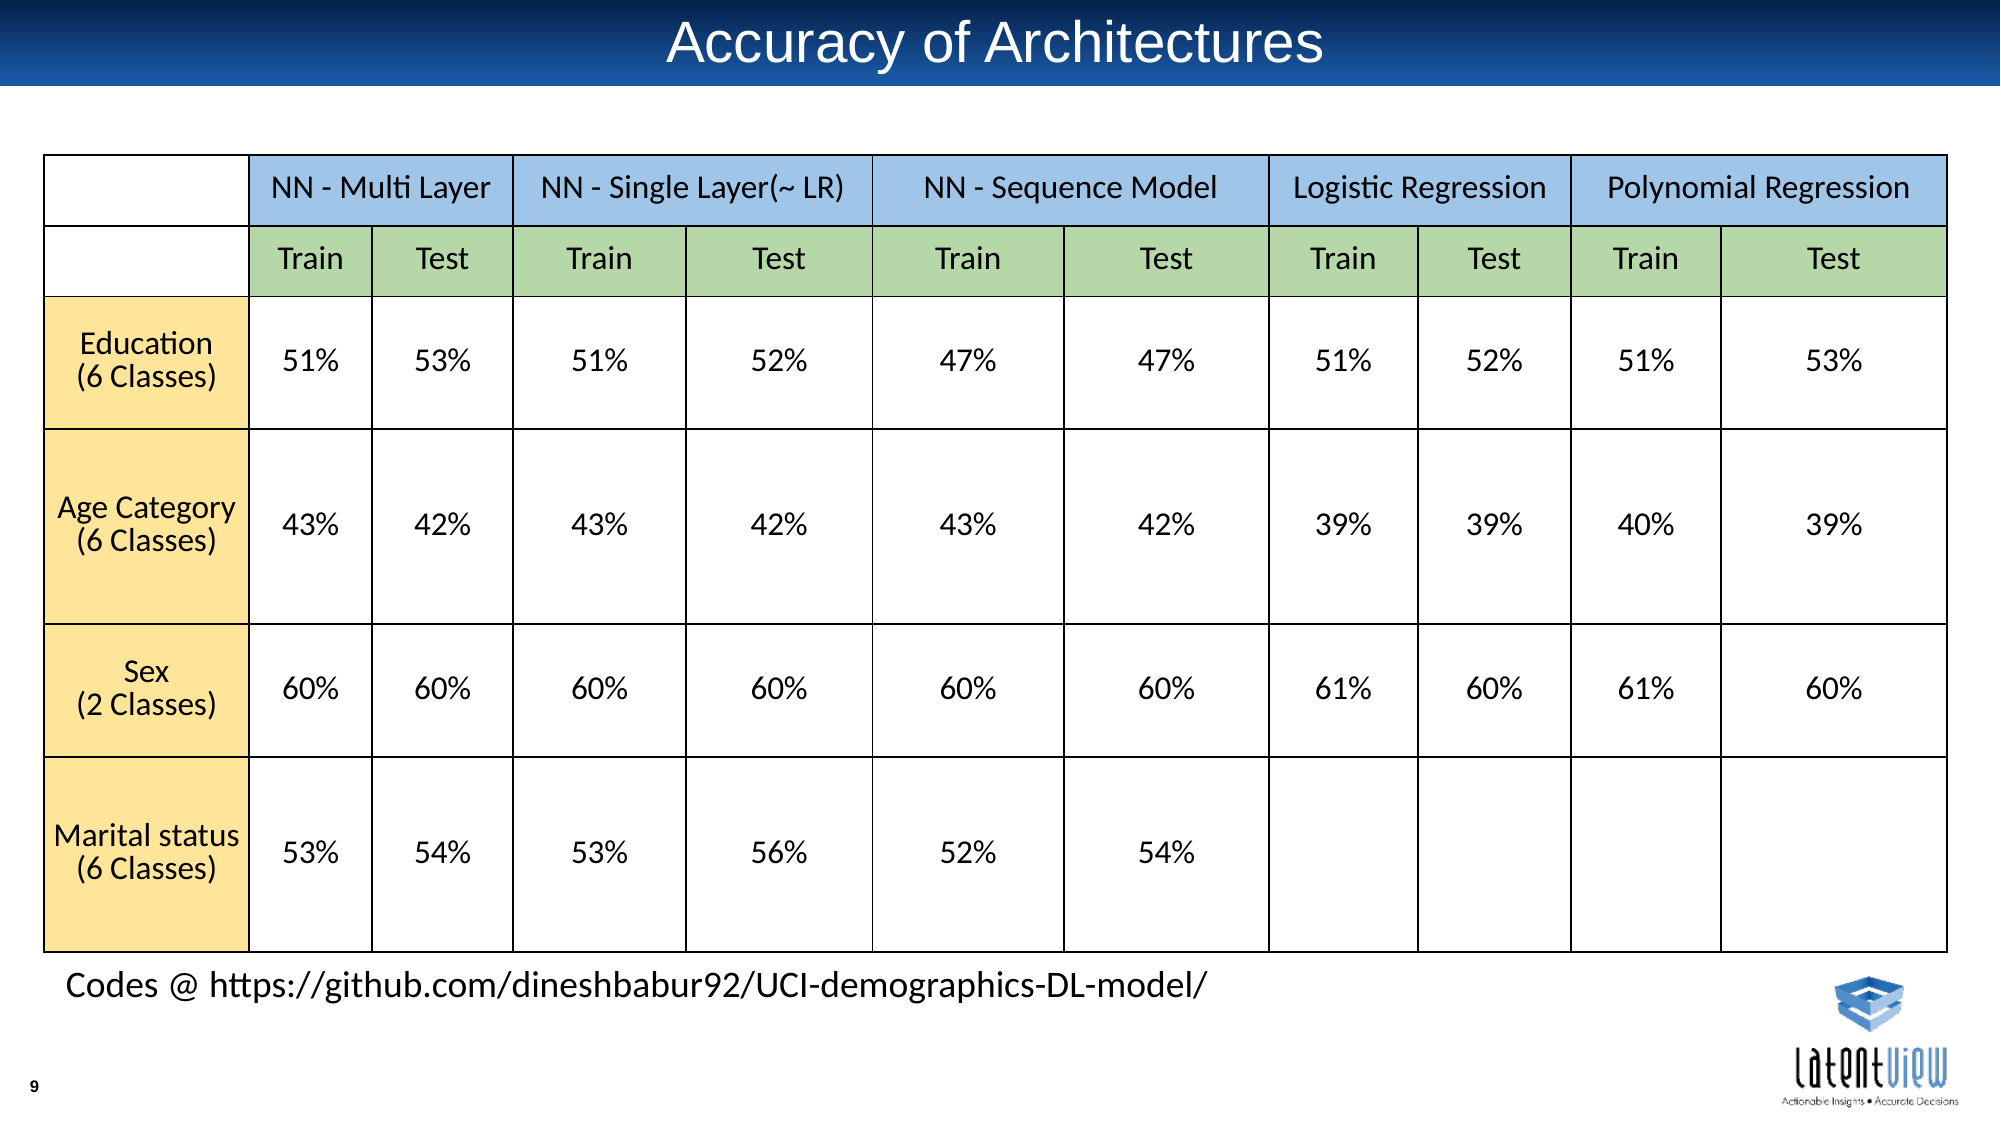

# Accuracy of Architectures
|  | NN - Multi Layer |  | NN - Single Layer(~ LR) |  | NN - Sequence Model |  | Logistic Regression |  | Polynomial Regression |  |
| --- | --- | --- | --- | --- | --- | --- | --- | --- | --- | --- |
|  | Train | Test | Train | Test | Train | Test | Train | Test | Train | Test |
| Education (6 Classes) | 51% | 53% | 51% | 52% | 47% | 47% | 51% | 52% | 51% | 53% |
| Age Category (6 Classes) | 43% | 42% | 43% | 42% | 43% | 42% | 39% | 39% | 40% | 39% |
| Sex (2 Classes) | 60% | 60% | 60% | 60% | 60% | 60% | 61% | 60% | 61% | 60% |
| Marital status (6 Classes) | 53% | 54% | 53% | 56% | 52% | 54% |  |  |  |  |
Codes @ https://github.com/dineshbabur92/UCI-demographics-DL-model/